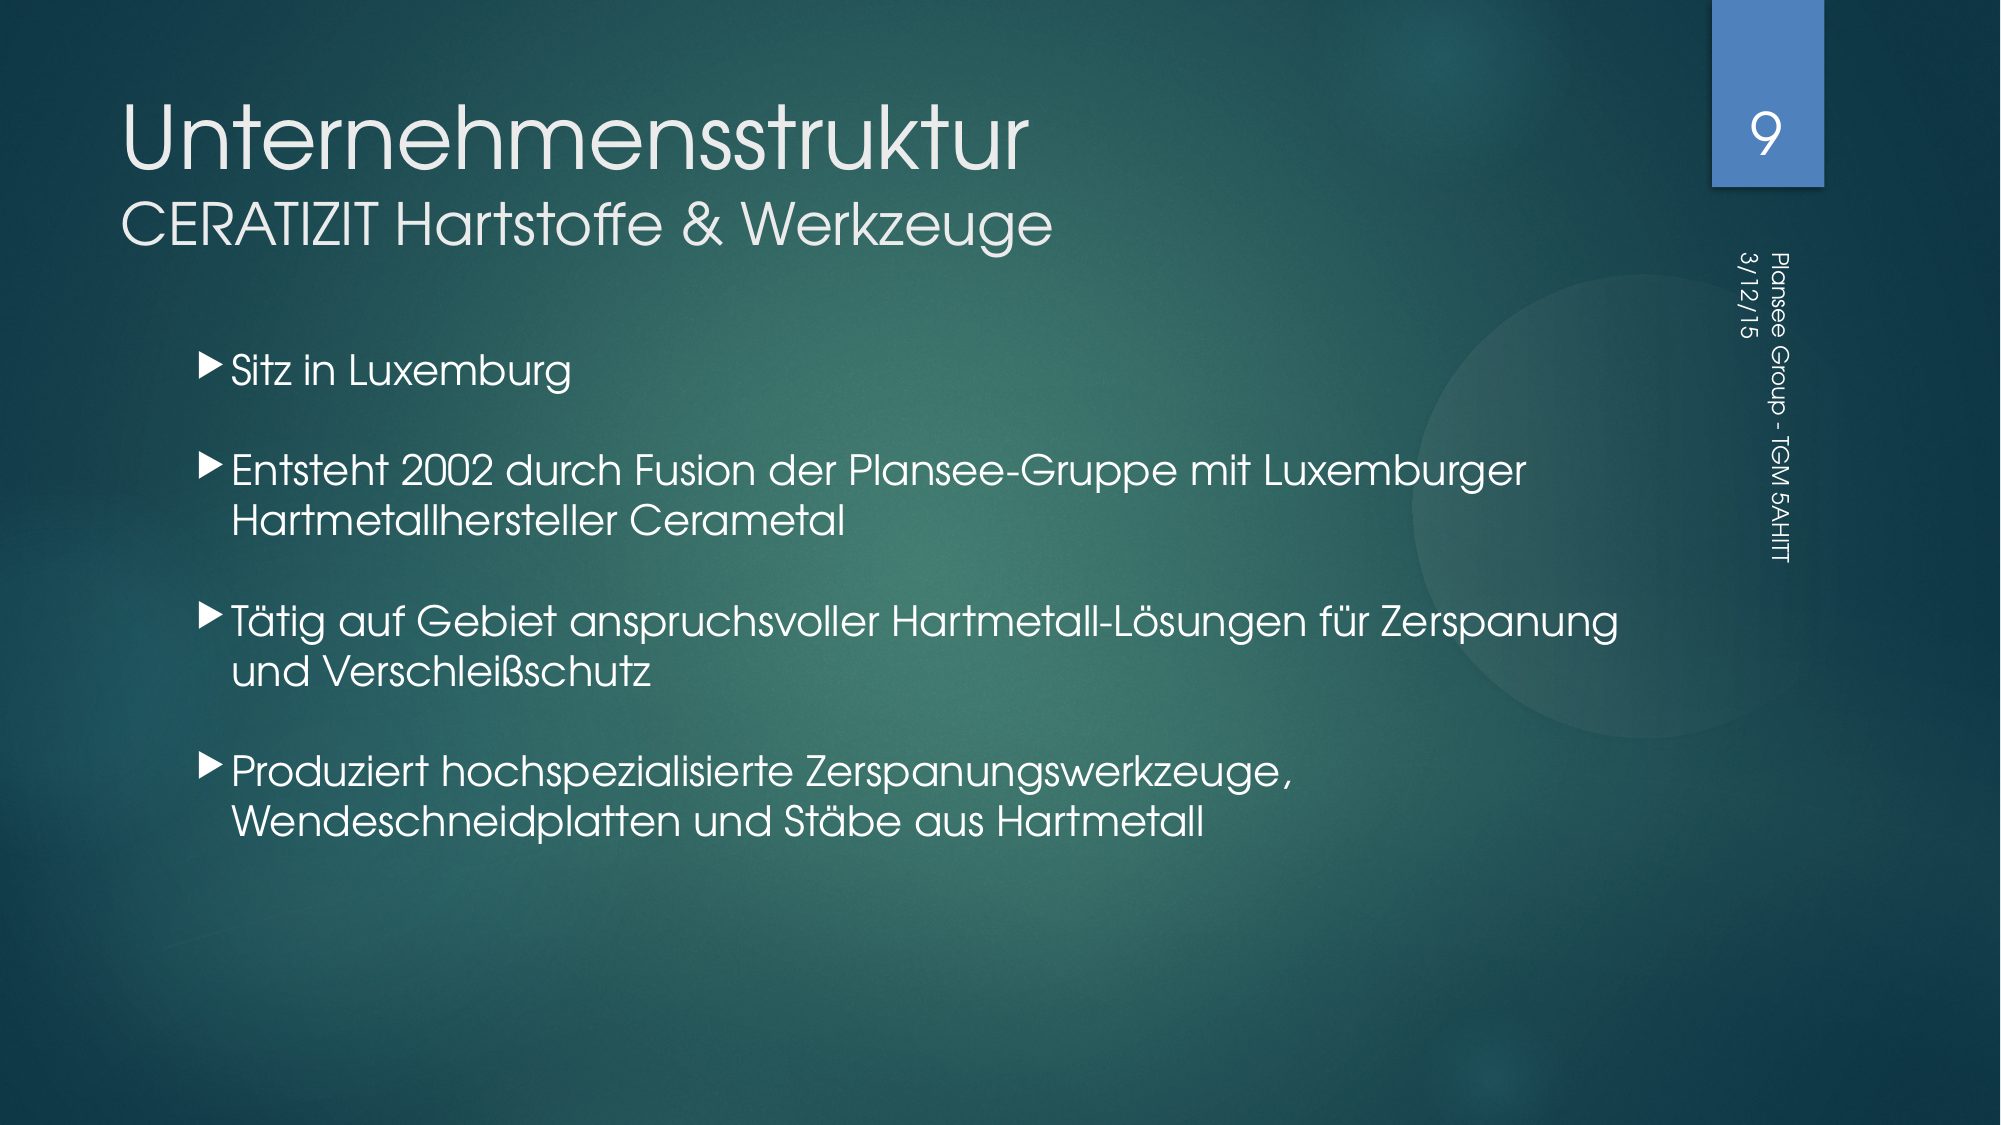

9
Unternehmensstruktur
CERATIZIT Hartstoffe & Werkzeuge
3/12/15
Sitz in Luxemburg

Entsteht 2002 durch Fusion der Plansee-Gruppe mit Luxemburger Hartmetallhersteller Cerametal

Tätig auf Gebiet anspruchsvoller Hartmetall-Lösungen für Zerspanung und Verschleißschutz

Produziert hochspezialisierte Zerspanungswerkzeuge, Wendeschneidplatten und Stäbe aus Hartmetall

Plansee Group - TGM 5AHITT